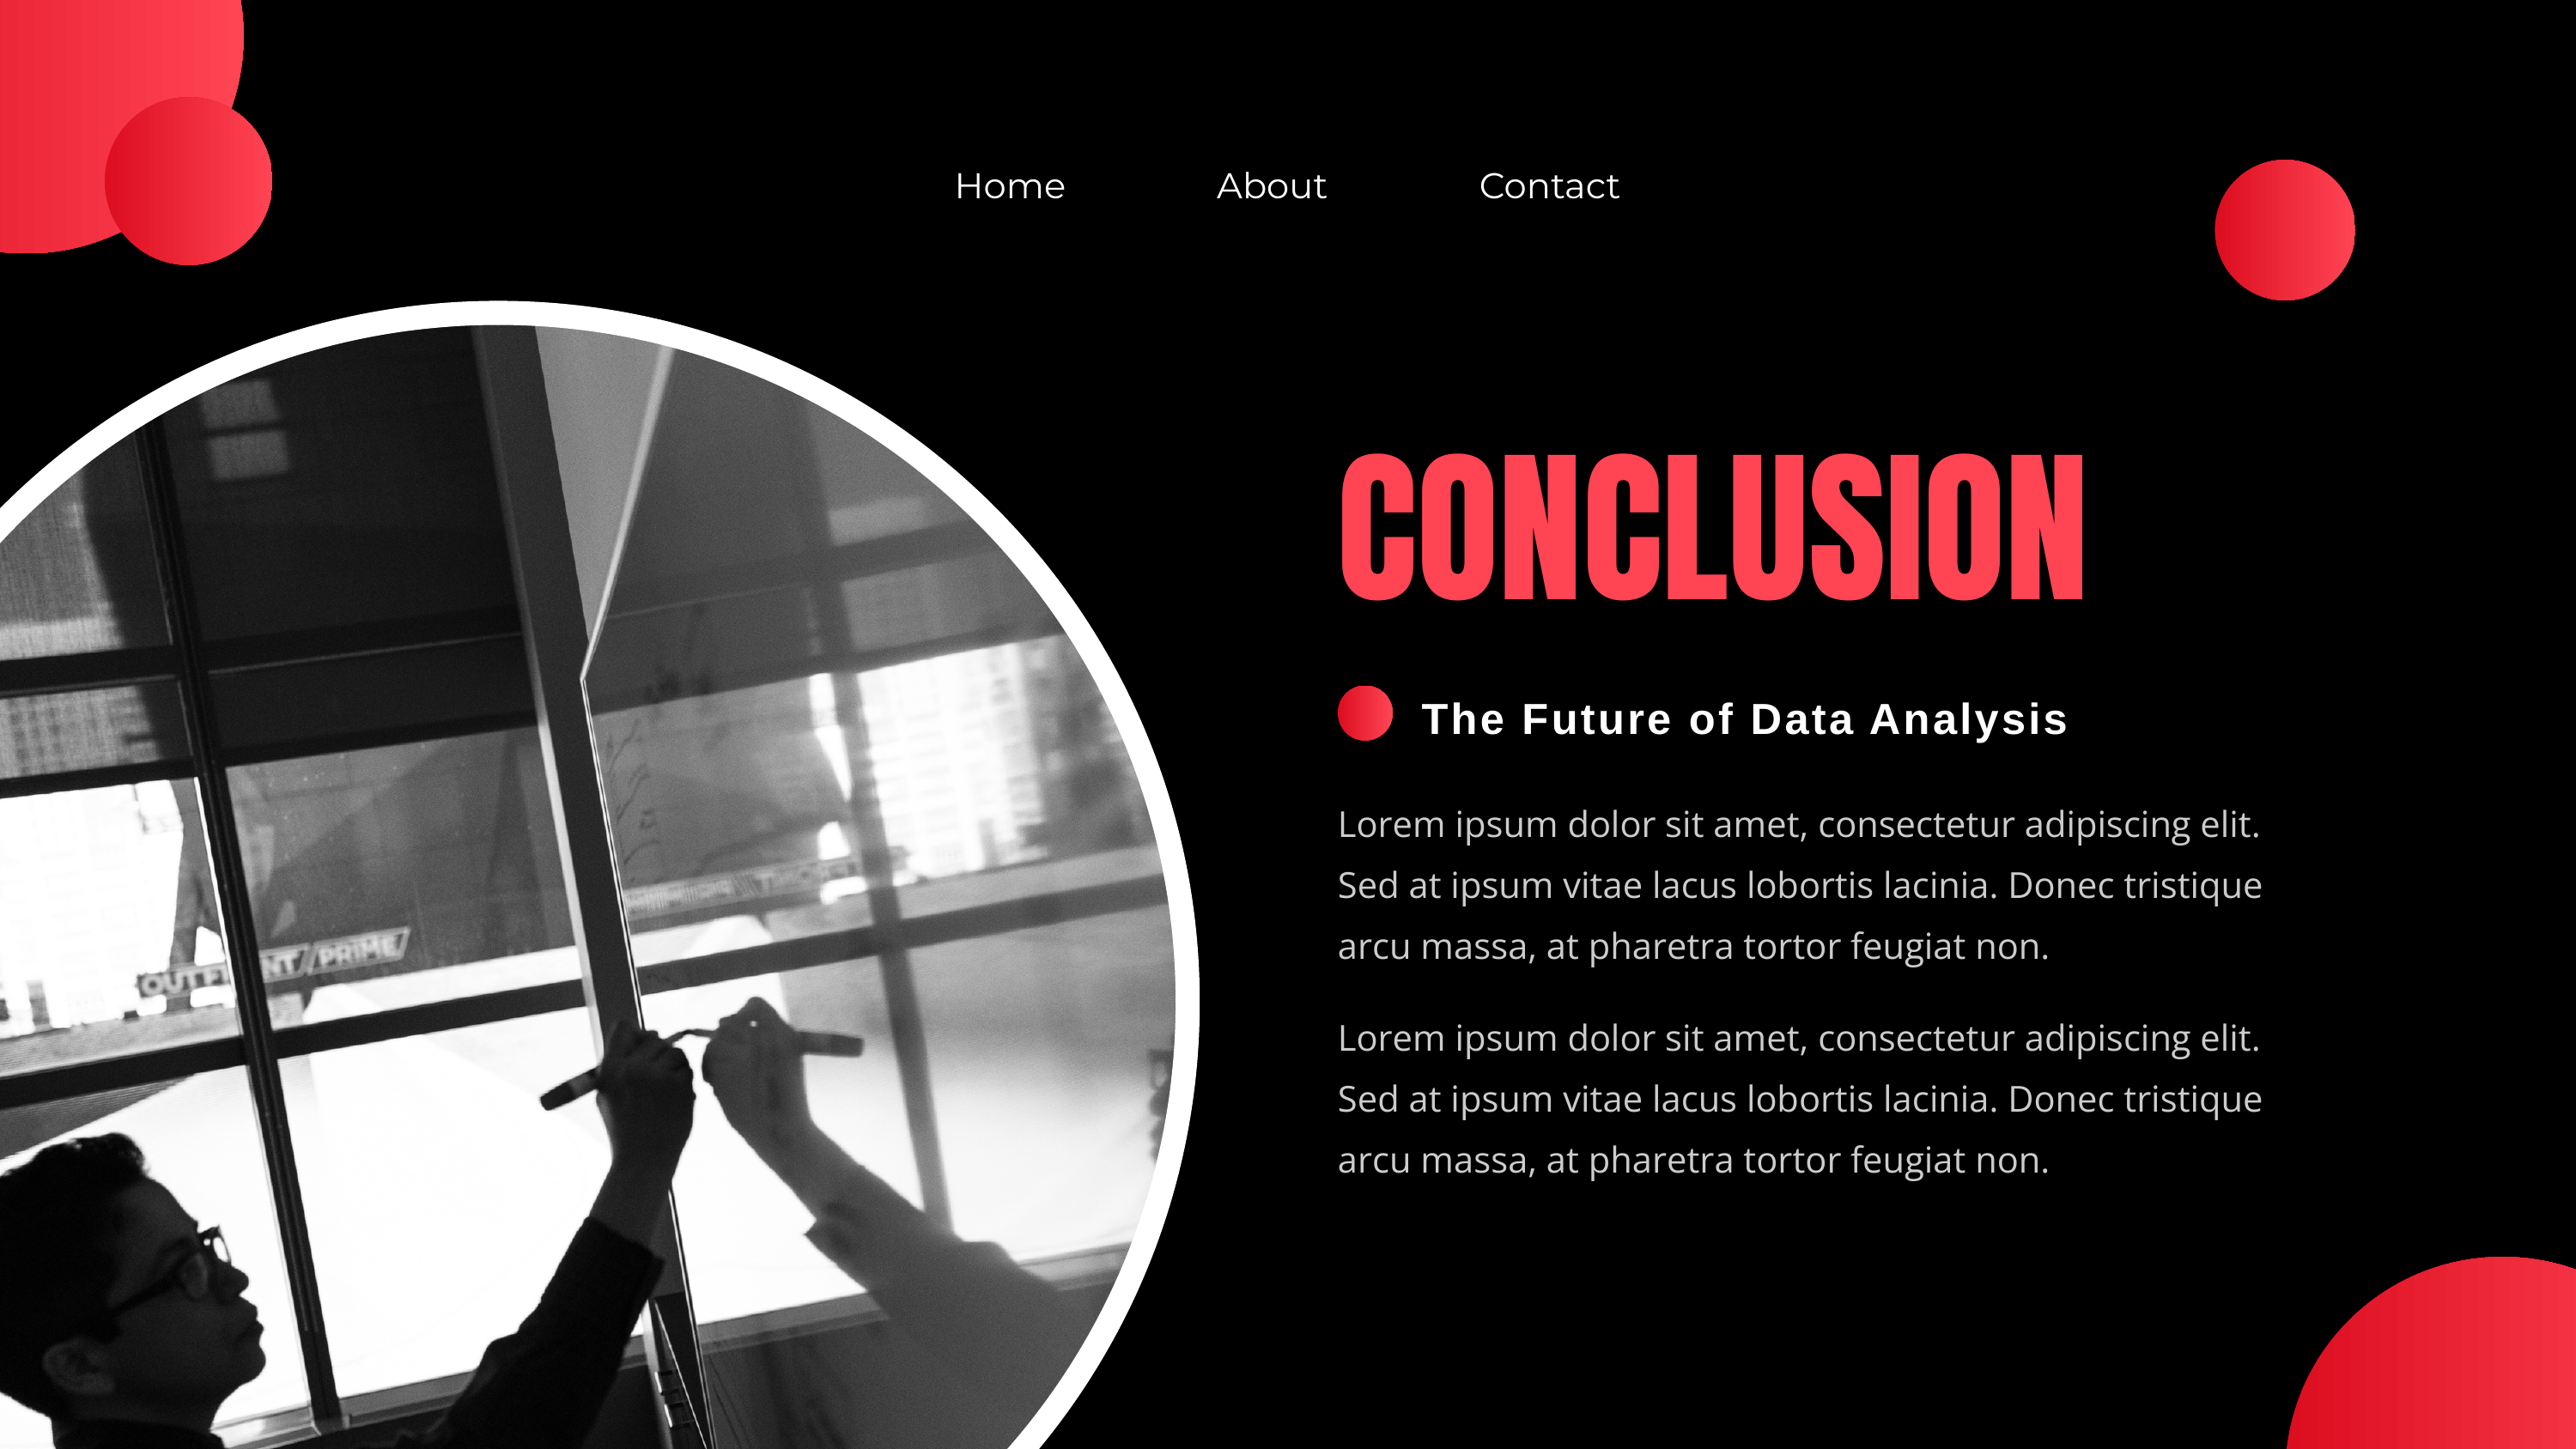

Home
About
Contact

CONCLUSION
The Future of Data Analysis

Lorem ipsum dolor sit amet, consectetur adipiscing elit. Sed at ipsum vitae lacus lobortis lacinia. Donec tristique arcu massa, at pharetra tortor feugiat non.
Lorem ipsum dolor sit amet, consectetur adipiscing elit. Sed at ipsum vitae lacus lobortis lacinia. Donec tristique arcu massa, at pharetra tortor feugiat non.